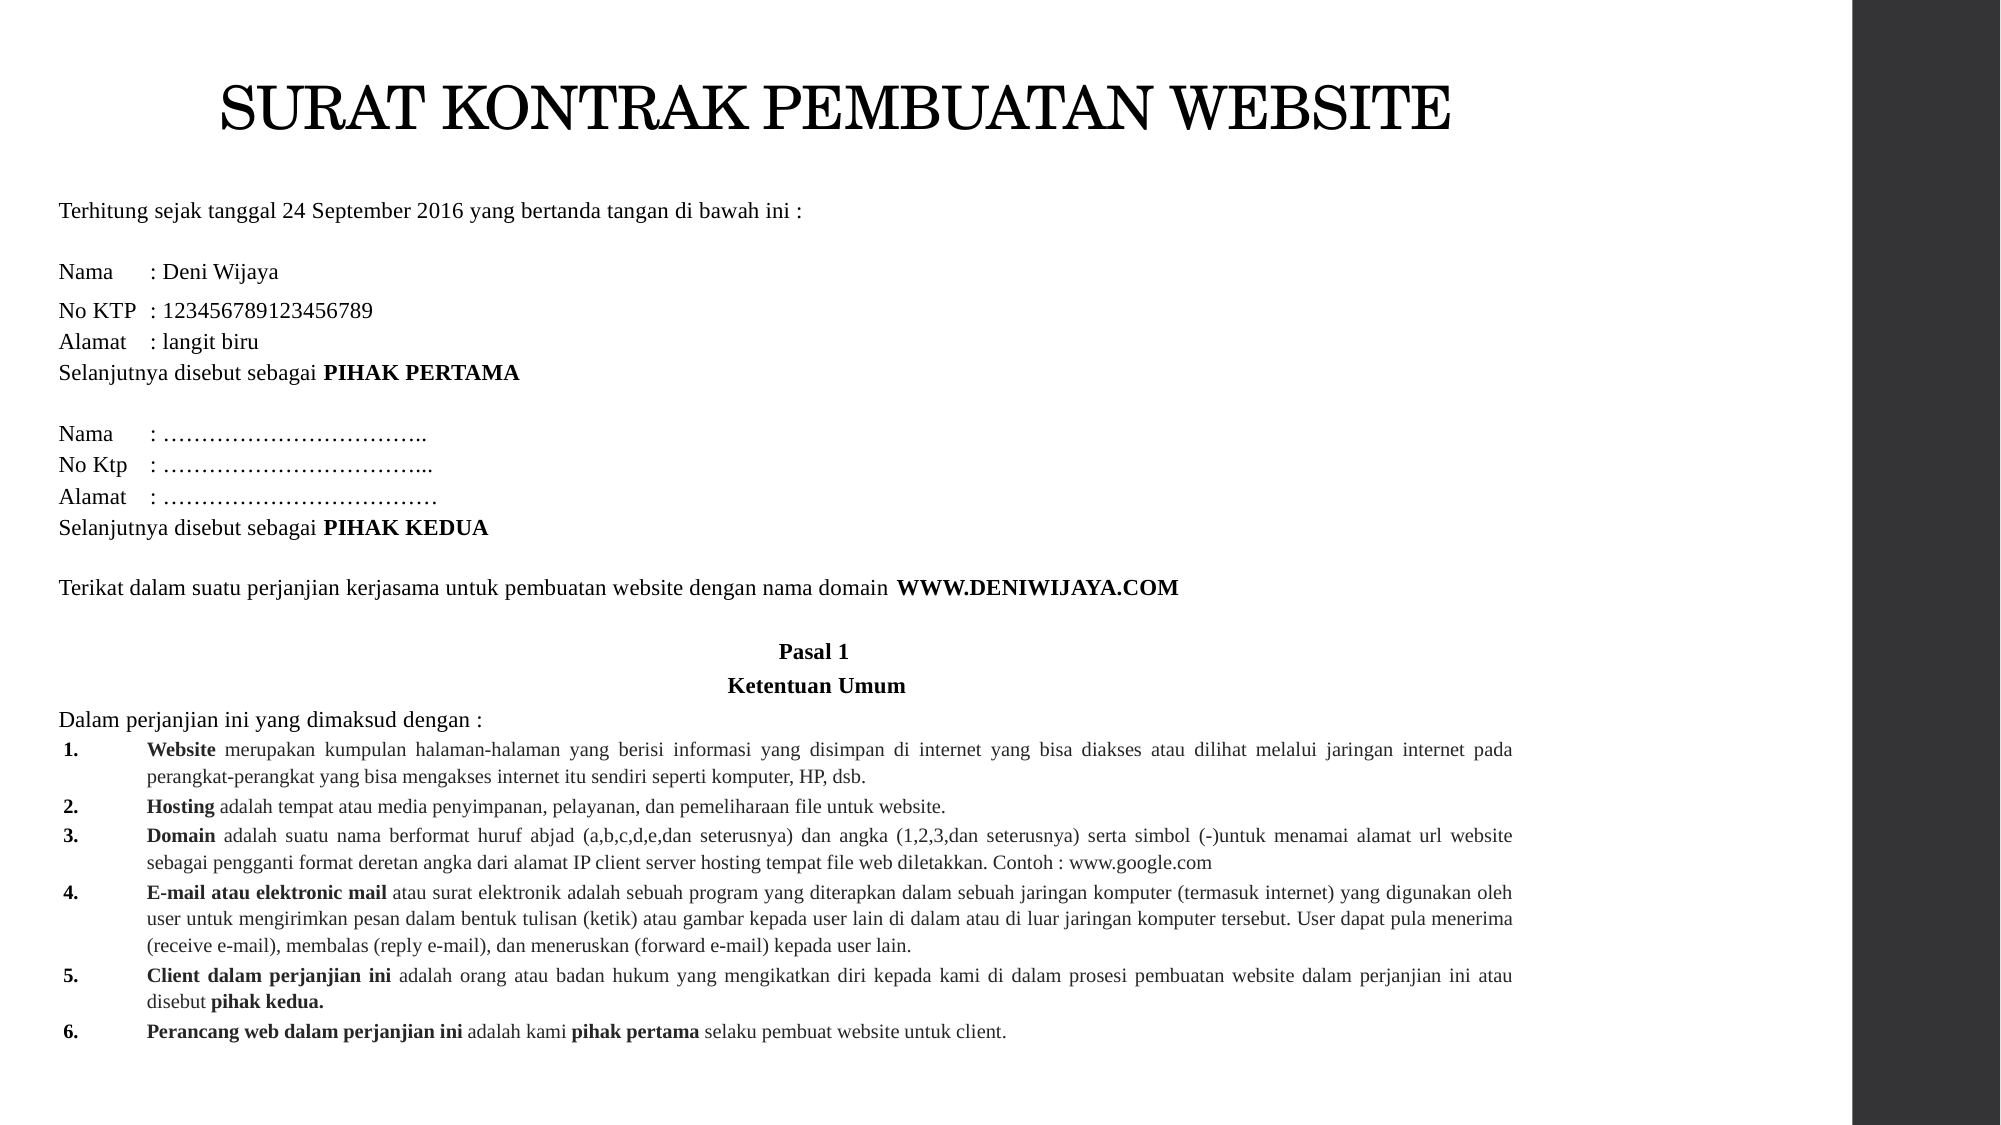

# SURAT KONTRAK PEMBUATAN WEBSITE
Terhitung sejak tanggal 24 September 2016 yang bertanda tangan di bawah ini :

Nama   	: Deni Wijaya
No KTP  	: 123456789123456789
Alamat  	: langit biru
Selanjutnya disebut sebagai PIHAK PERTAMA

Nama   	: ……………………………..
No Ktp  	: ……………………………...
Alamat  	: ………………………………
Selanjutnya disebut sebagai PIHAK KEDUA

Terikat dalam suatu perjanjian kerjasama untuk pembuatan website dengan nama domain WWW.DENIWIJAYA.COM

Pasal 1
Ketentuan Umum
Dalam perjanjian ini yang dimaksud dengan :
Website merupakan kumpulan halaman-halaman yang berisi informasi yang disimpan di internet yang bisa diakses atau dilihat melalui jaringan internet pada perangkat-perangkat yang bisa mengakses internet itu sendiri seperti komputer, HP, dsb.
Hosting adalah tempat atau media penyimpanan, pelayanan, dan pemeliharaan file untuk website.
Domain adalah suatu nama berformat huruf abjad (a,b,c,d,e,dan seterusnya) dan angka (1,2,3,dan seterusnya) serta simbol (-)untuk menamai alamat url website sebagai pengganti format deretan angka dari alamat IP client server hosting tempat file web diletakkan. Contoh : www.google.com
E-mail atau elektronic mail atau surat elektronik adalah sebuah program yang diterapkan dalam sebuah jaringan komputer (termasuk internet) yang digunakan oleh user untuk mengirimkan pesan dalam bentuk tulisan (ketik) atau gambar kepada user lain di dalam atau di luar jaringan komputer tersebut. User dapat pula menerima (receive e-mail), membalas (reply e-mail), dan meneruskan (forward e-mail) kepada user lain.
Client dalam perjanjian ini adalah orang atau badan hukum yang mengikatkan diri kepada kami di dalam prosesi pembuatan website dalam perjanjian ini atau disebut pihak kedua.
Perancang web dalam perjanjian ini adalah kami pihak pertama selaku pembuat website untuk client.